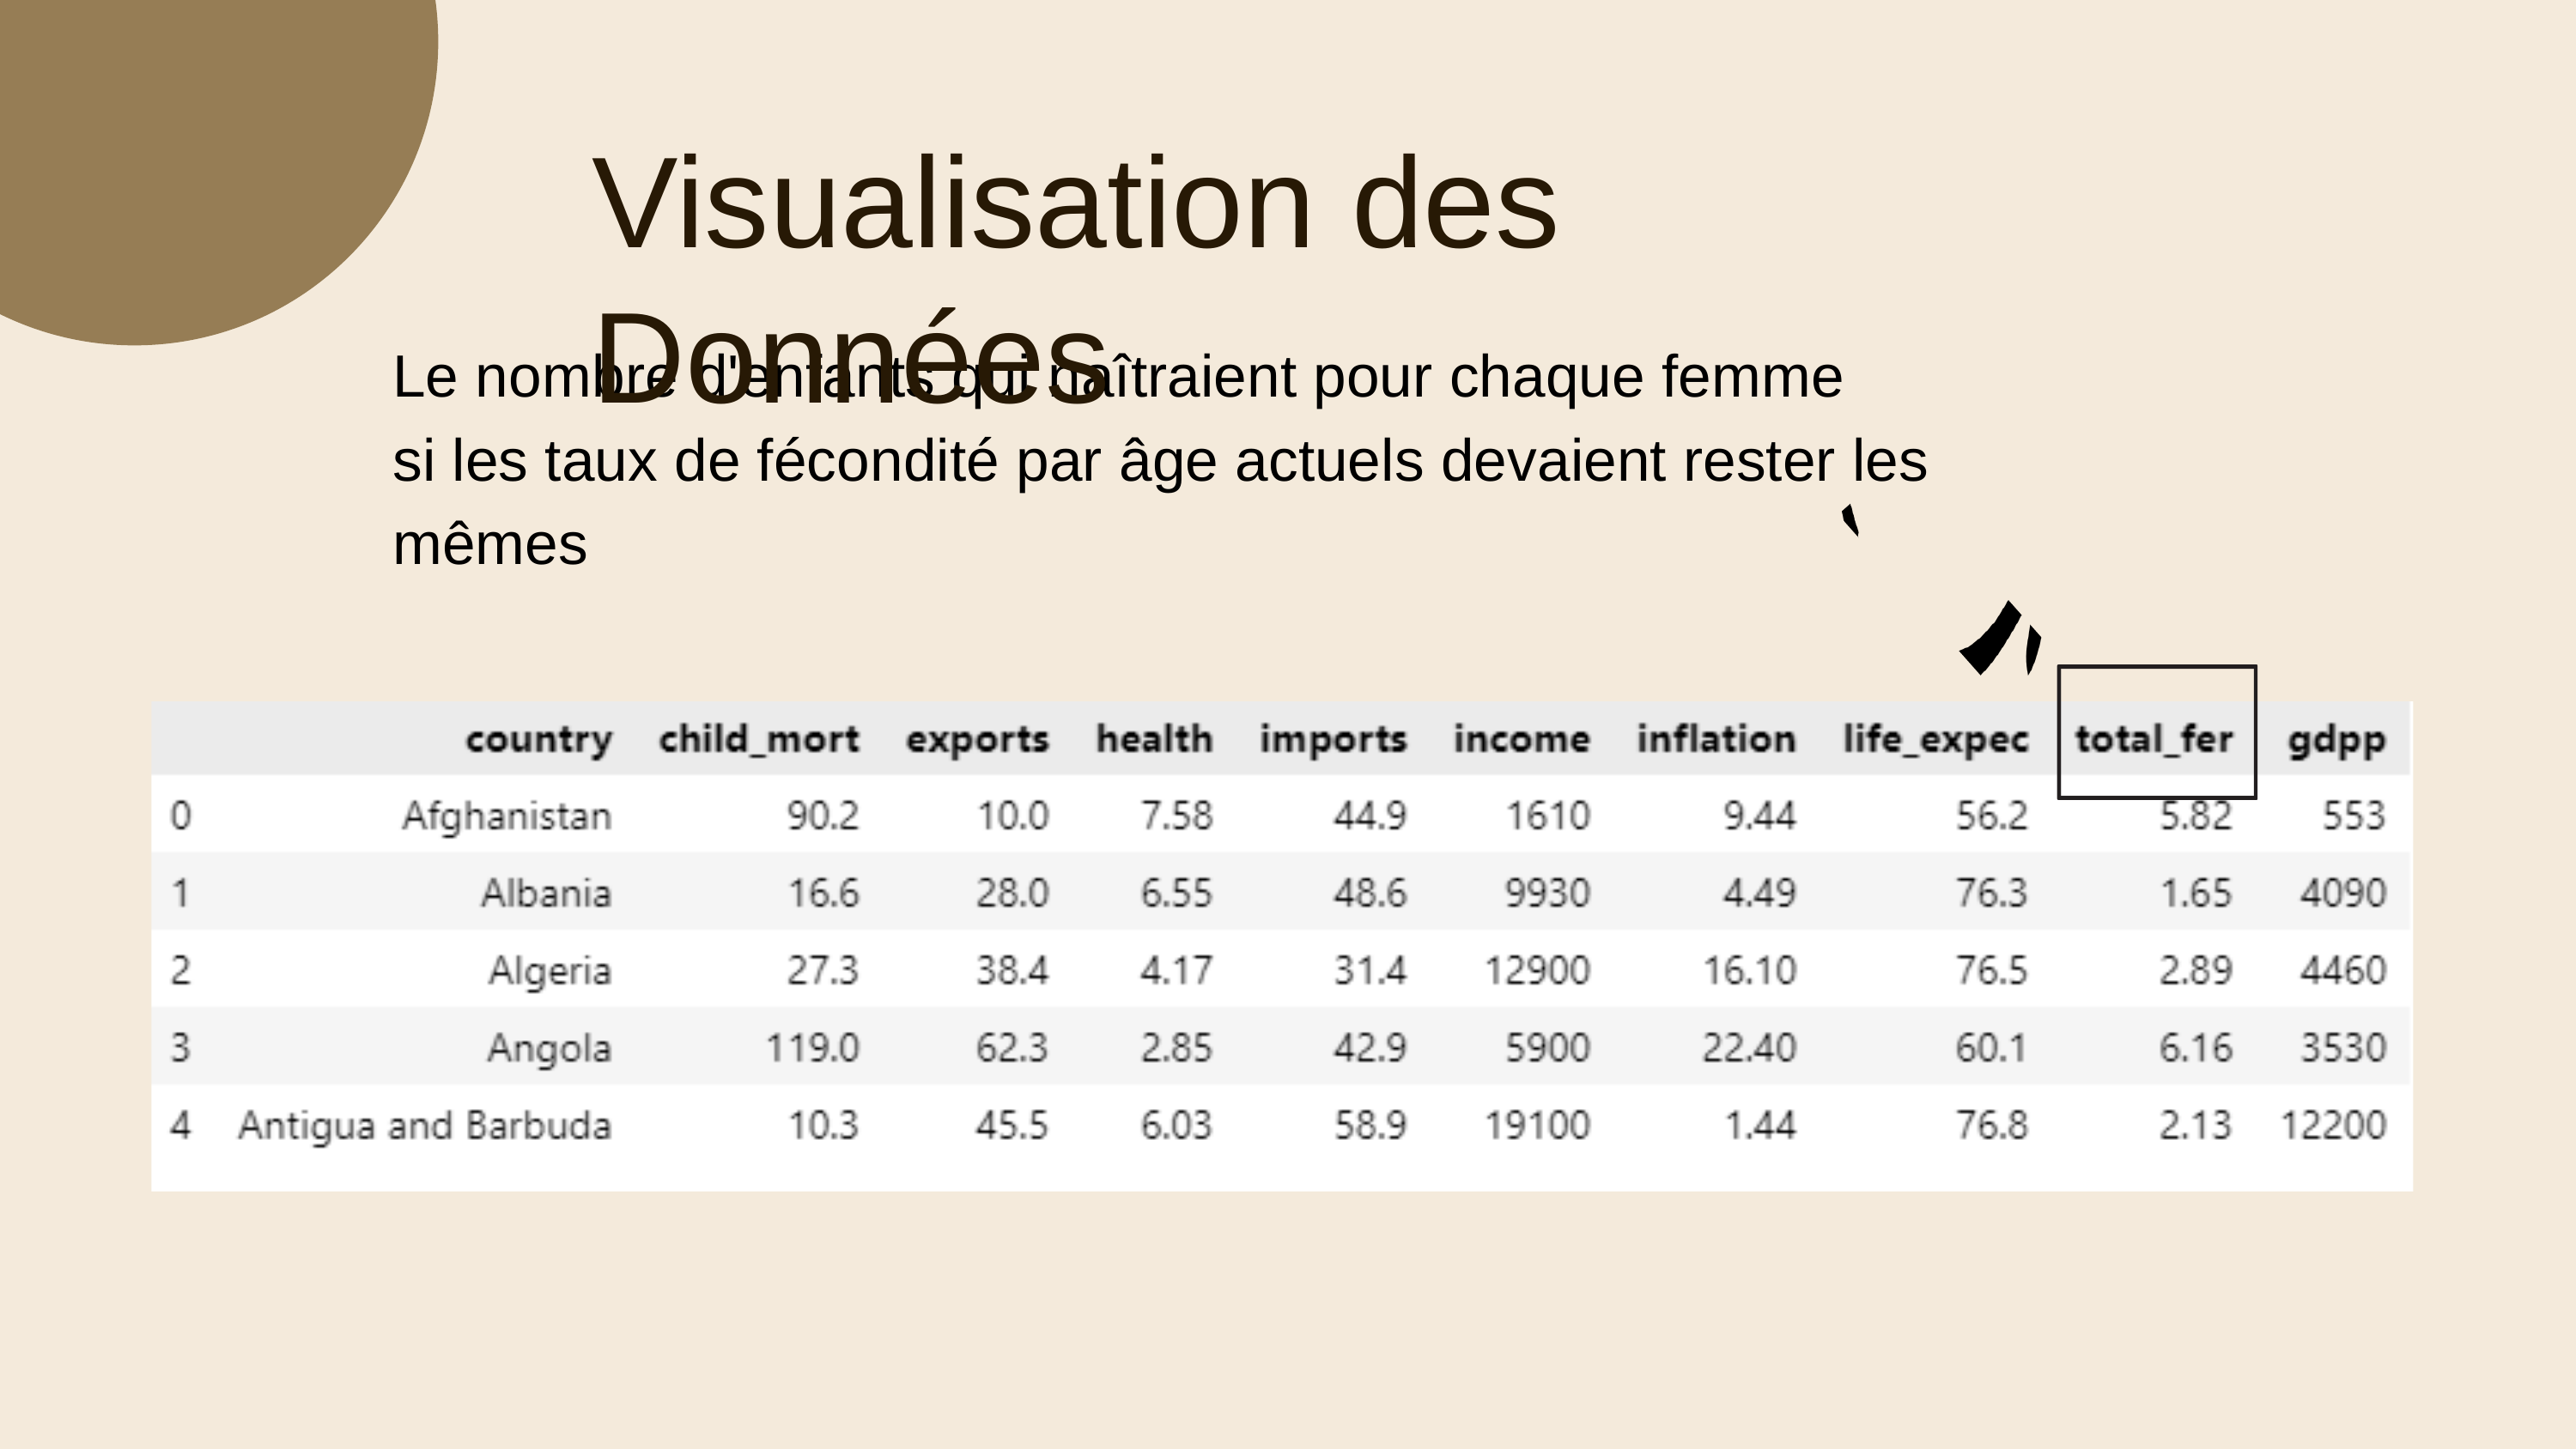

Visualisation des Données
Le nombre d'enfants qui naîtraient pour chaque femme
si les taux de fécondité par âge actuels devaient rester les mêmes